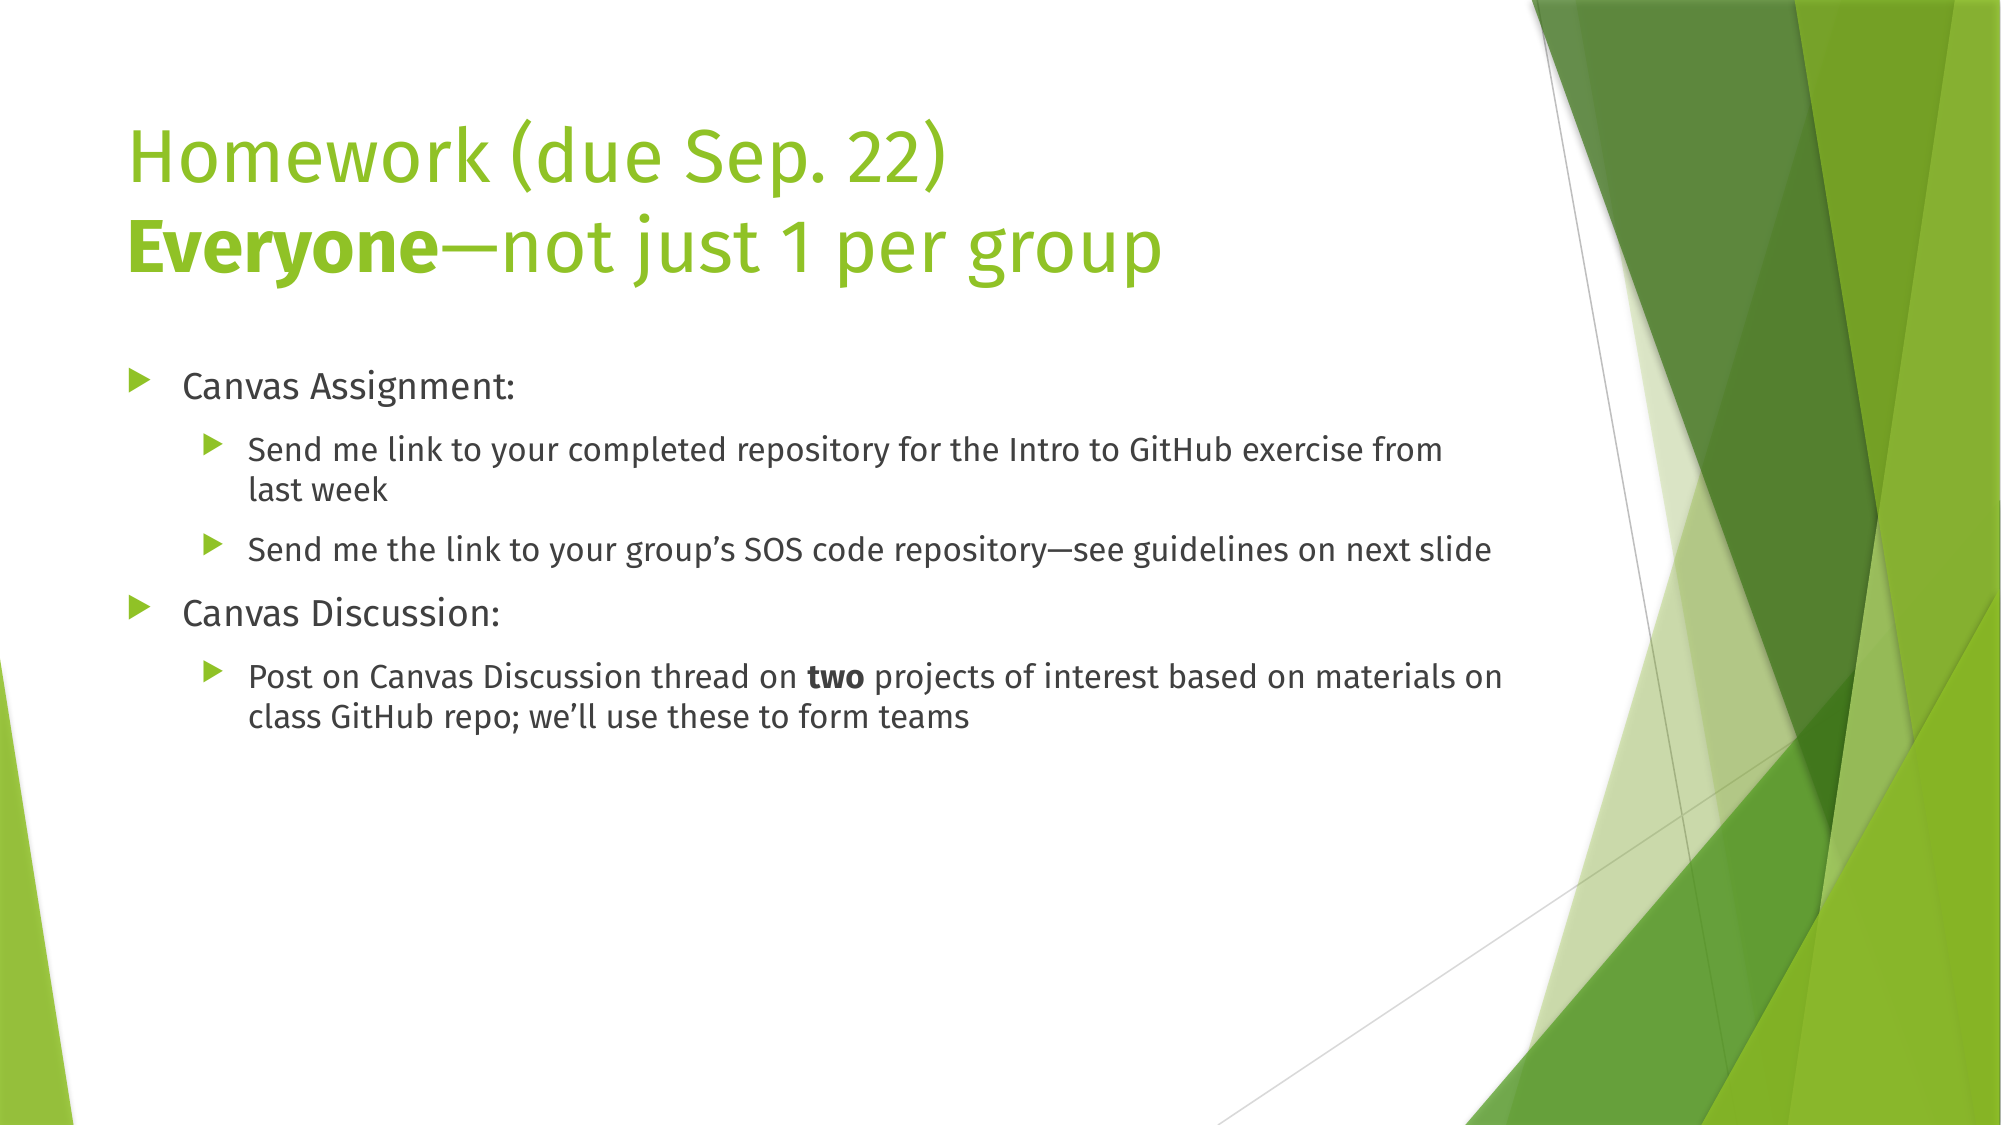

# Homework (due Sep. 22) Everyone—not just 1 per group
Canvas Assignment:
Send me link to your completed repository for the Intro to GitHub exercise from last week
Send me the link to your group’s SOS code repository—see guidelines on next slide
Canvas Discussion:
Post on Canvas Discussion thread on two projects of interest based on materials on class GitHub repo; we’ll use these to form teams